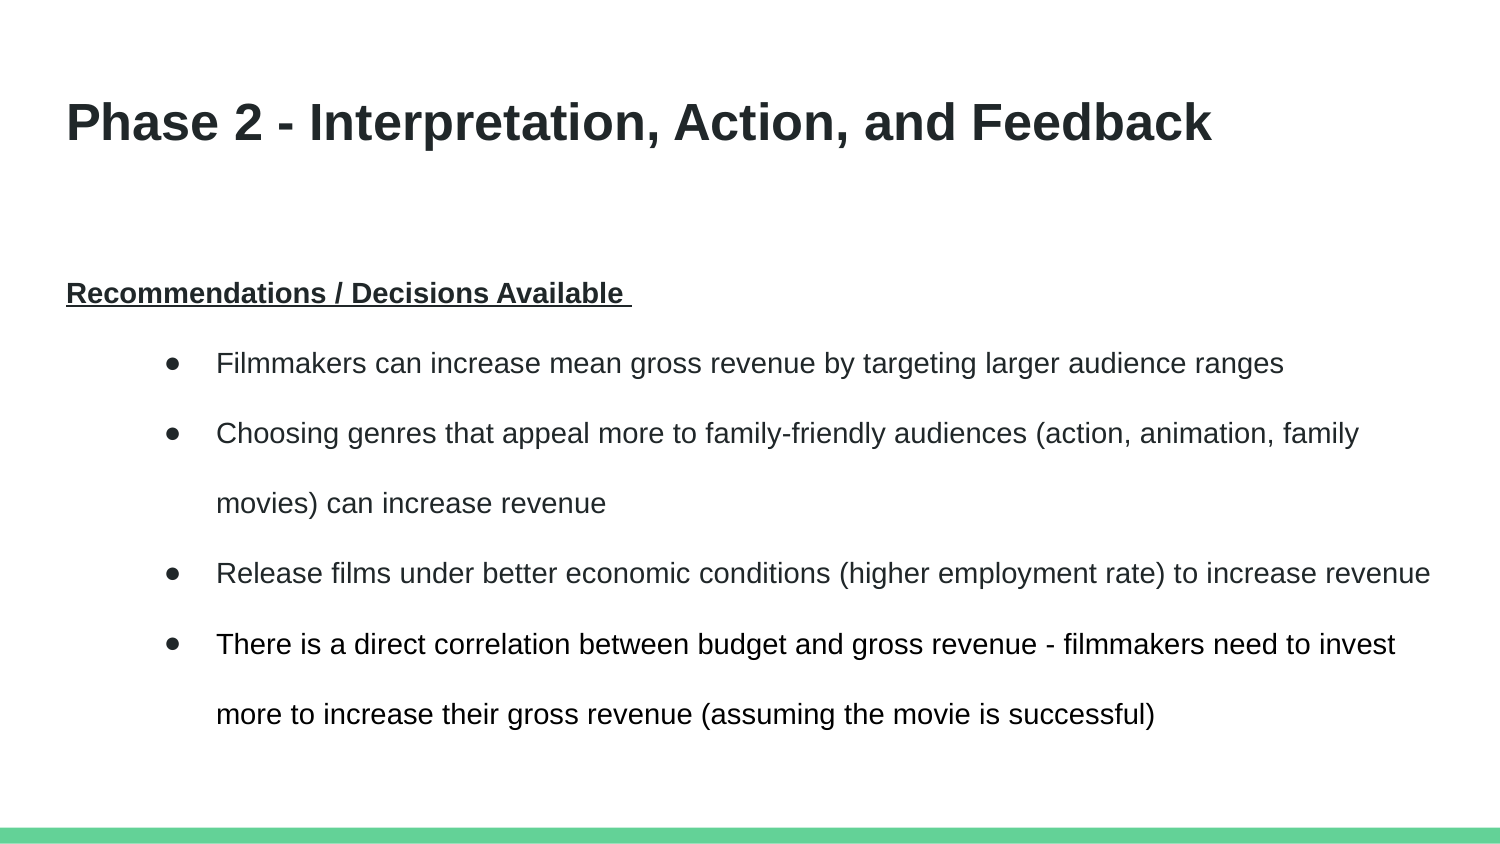

# Phase 2 - Interpretation, Action, and Feedback

Recommendations / Decisions Available
Filmmakers can increase mean gross revenue by targeting larger audience ranges
Choosing genres that appeal more to family-friendly audiences (action, animation, family movies) can increase revenue
Release films under better economic conditions (higher employment rate) to increase revenue
There is a direct correlation between budget and gross revenue - filmmakers need to invest more to increase their gross revenue (assuming the movie is successful)